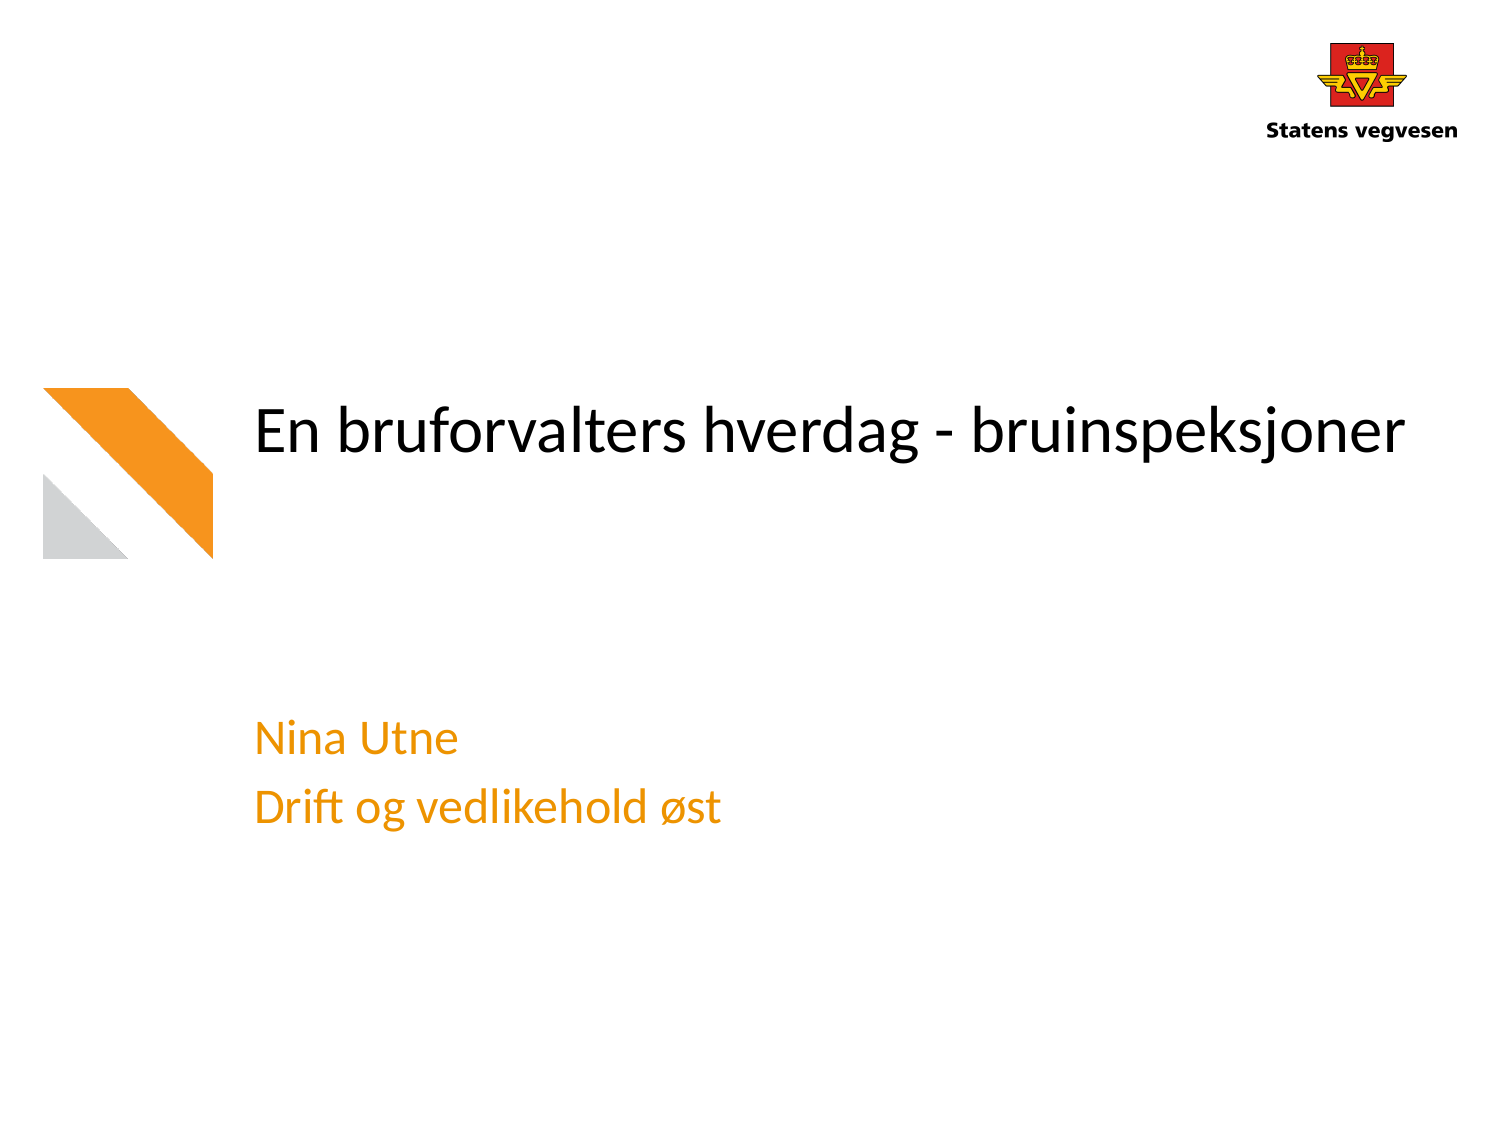

# En bruforvalters hverdag - bruinspeksjoner
Nina Utne
Drift og vedlikehold øst